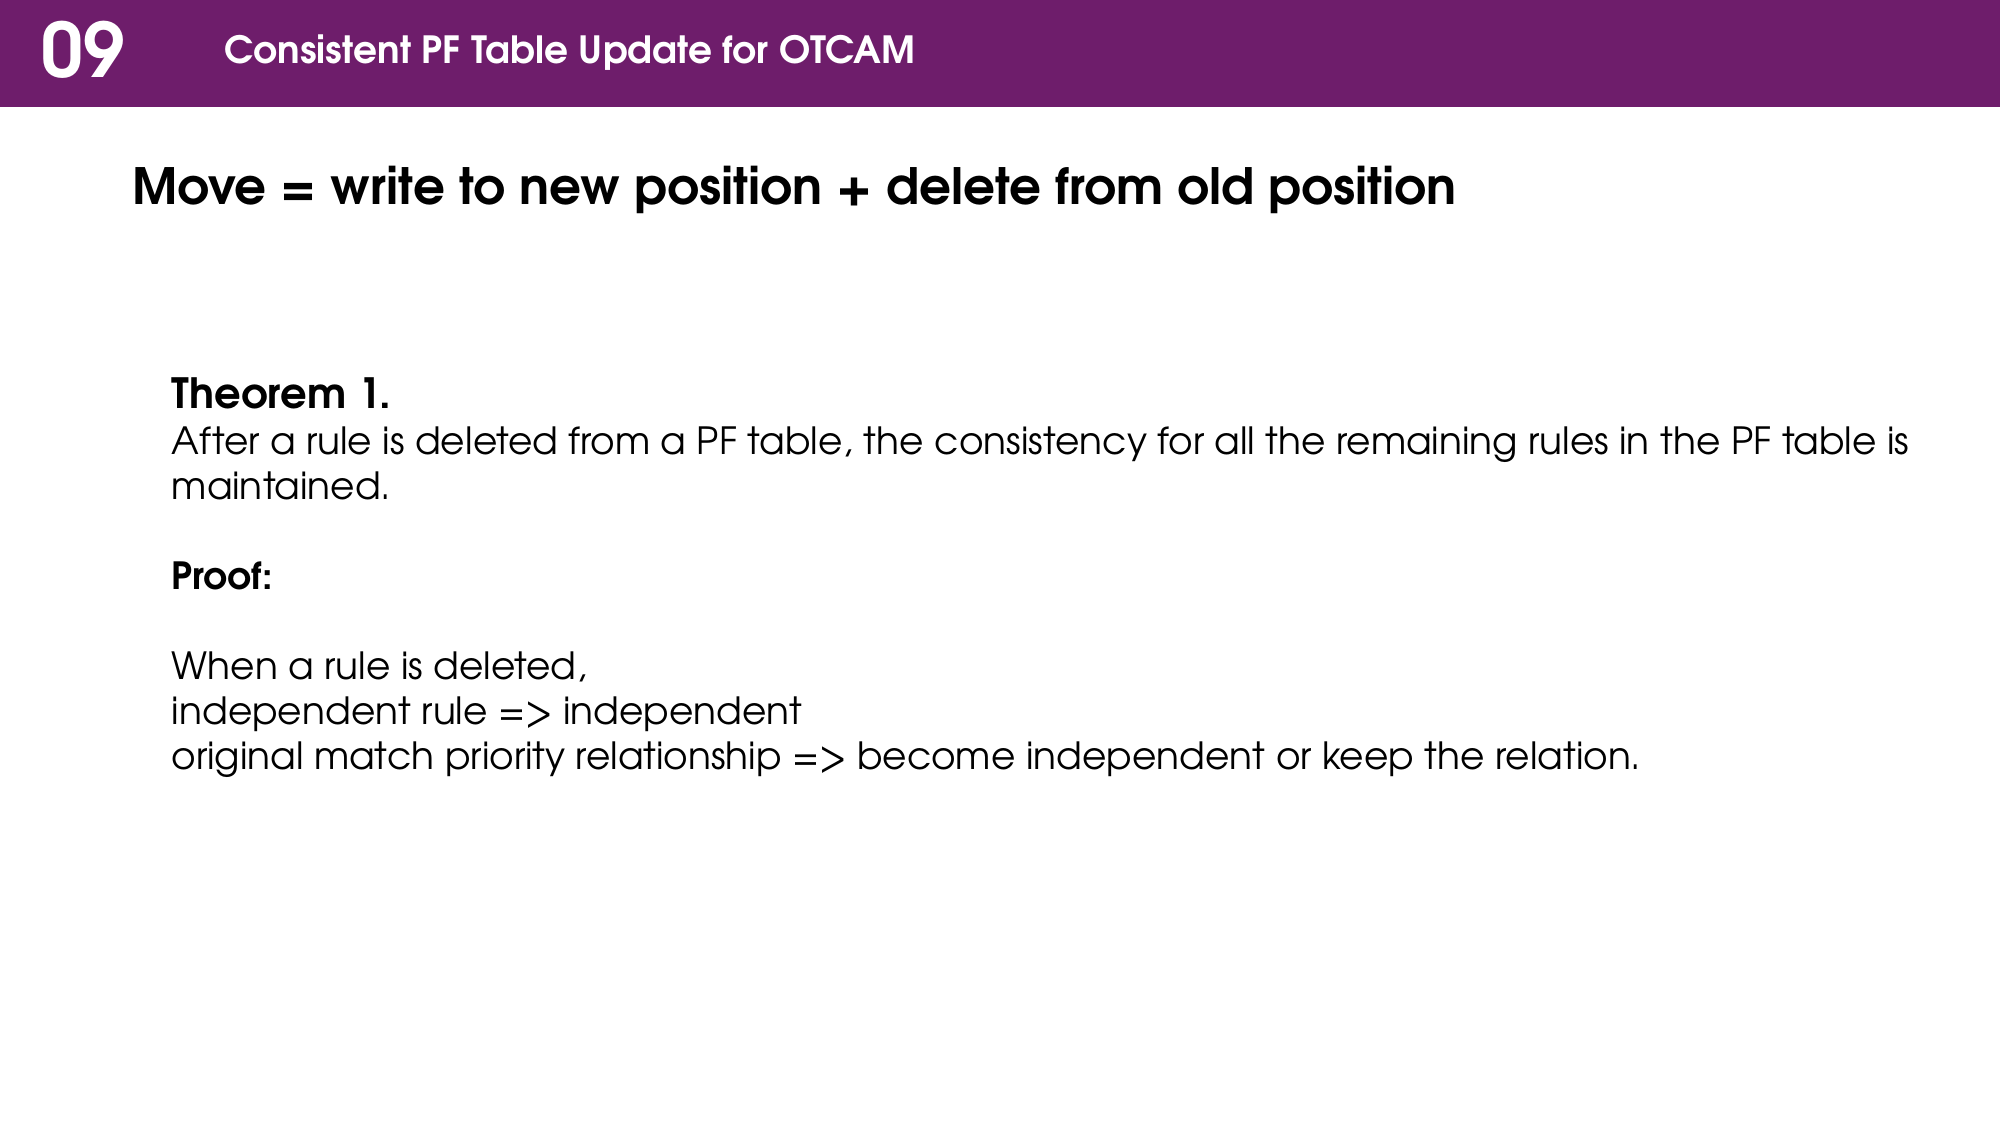

09
Consistent PF Table Update for OTCAM
Move = write to new position + delete from old position
Theorem 1.
After a rule is deleted from a PF table, the consistency for all the remaining rules in the PF table is maintained.

Proof:

When a rule is deleted,
independent rule => independent
original match priority relationship => become independent or keep the relation.